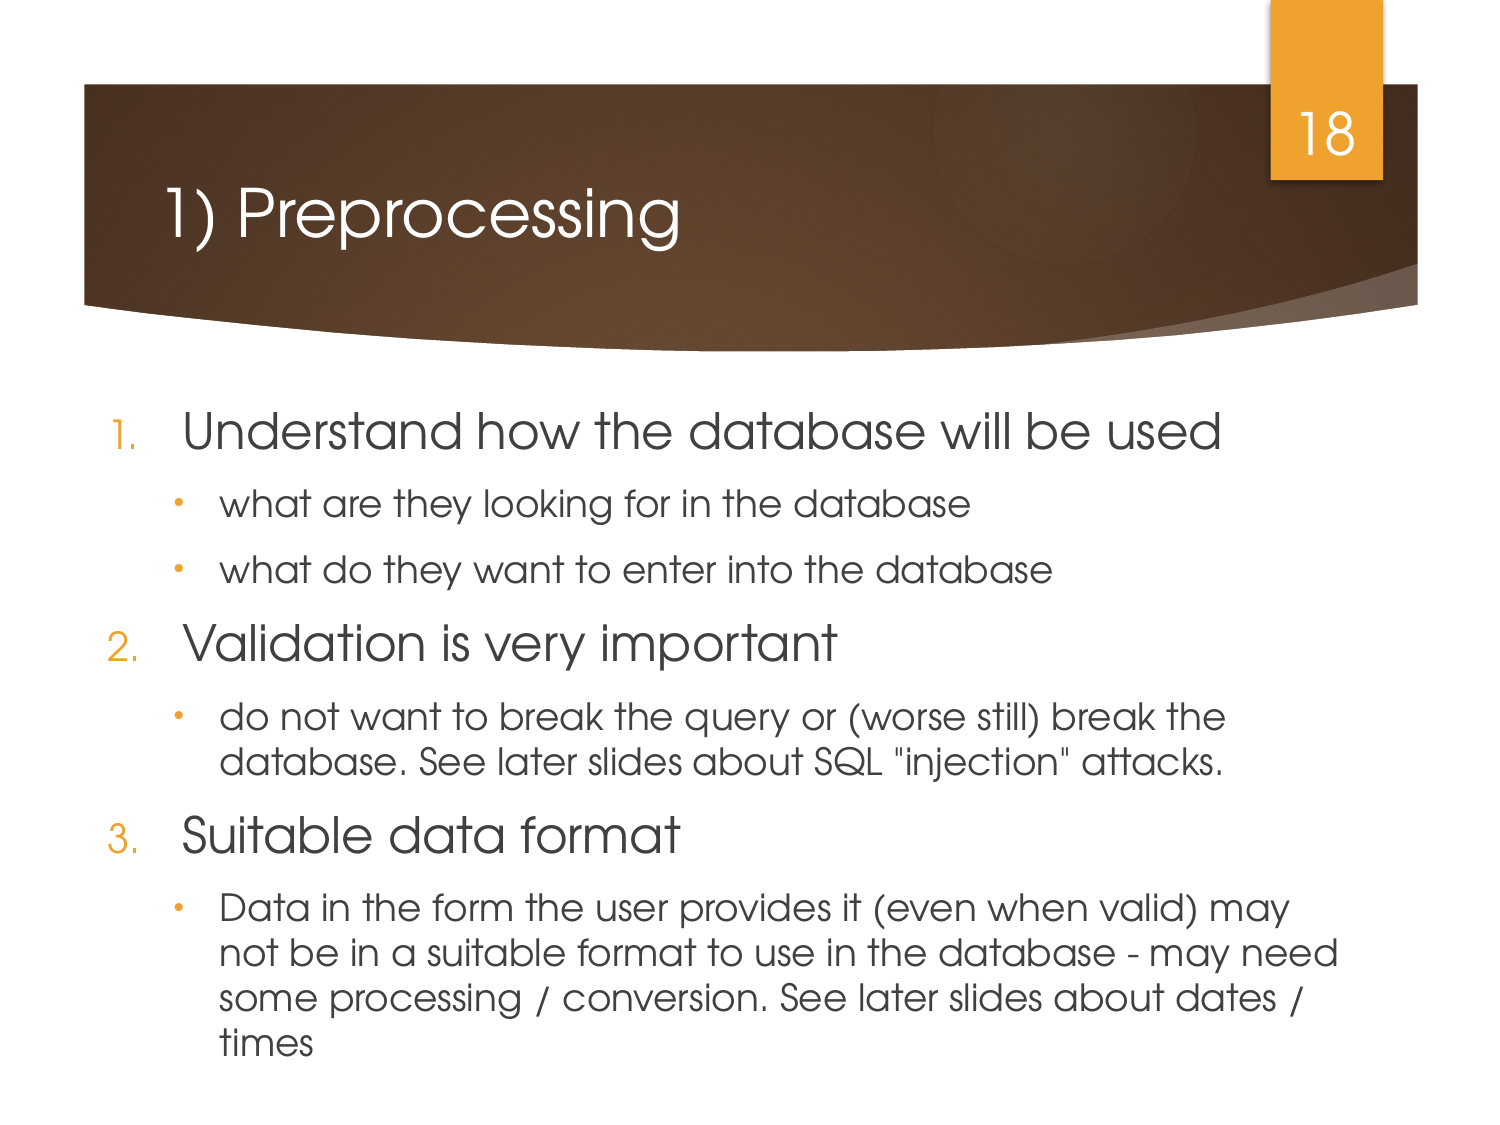

18
# 1) Preprocessing
Understand how the database will be used
what are they looking for in the database
what do they want to enter into the database
Validation is very important
do not want to break the query or (worse still) break the database. See later slides about SQL "injection" attacks.
Suitable data format
Data in the form the user provides it (even when valid) may not be in a suitable format to use in the database - may need some processing / conversion. See later slides about dates / times